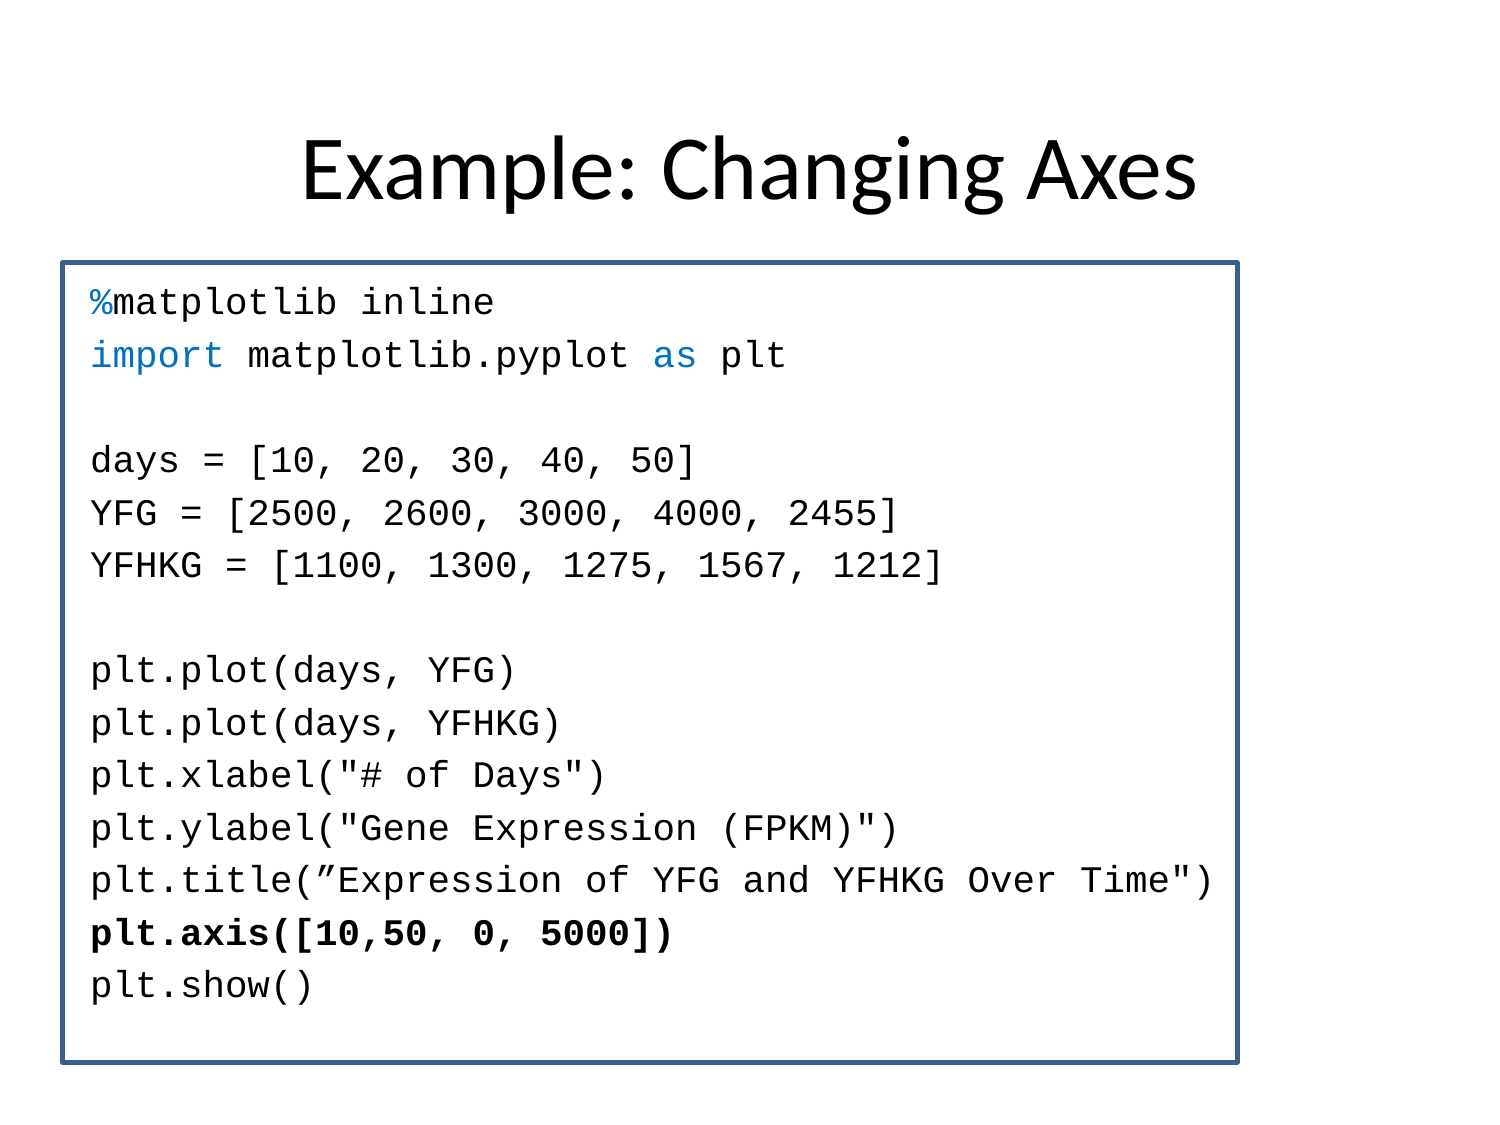

# Example: Changing Axes

%matplotlib inline
import matplotlib.pyplot as plt

days = [10, 20, 30, 40, 50]
YFG = [2500, 2600, 3000, 4000, 2455]
YFHKG = [1100, 1300, 1275, 1567, 1212]

plt.plot(days, YFG)
plt.plot(days, YFHKG)
plt.xlabel("# of Days")
plt.ylabel("Gene Expression (FPKM)")
plt.title(”Expression of YFG and YFHKG Over Time")
plt.axis([10,50, 0, 5000])
plt.show()